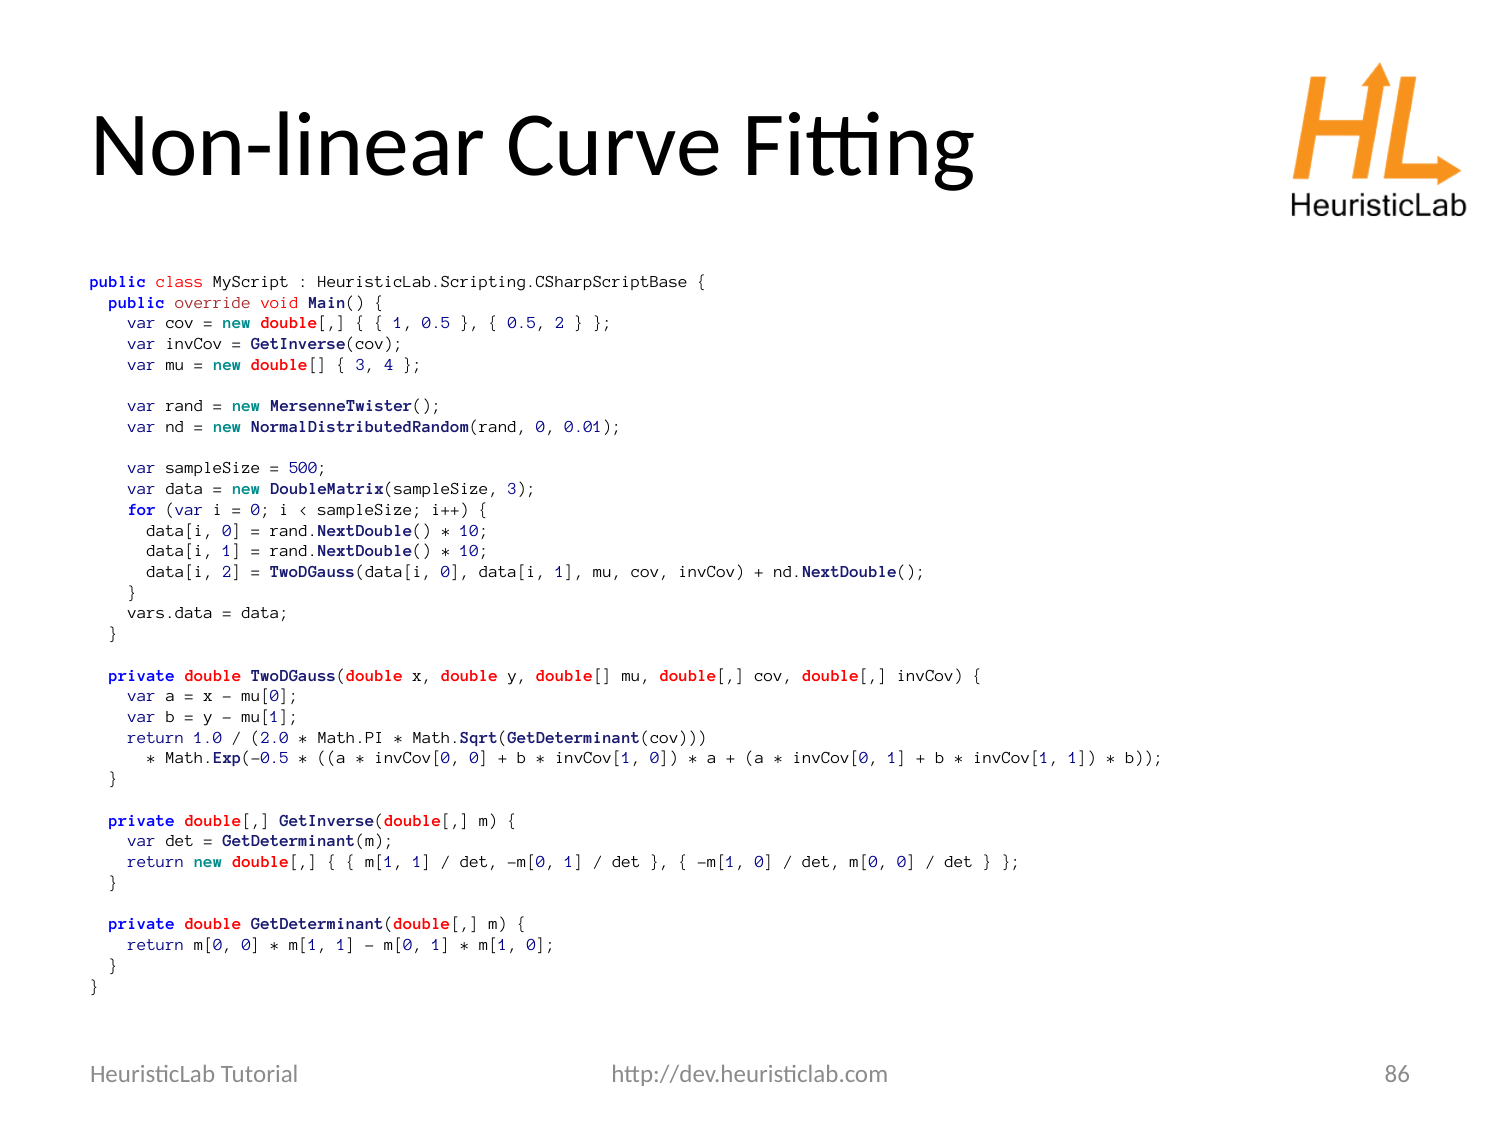

# Non-linear Curve Fitting
public class MyScript : HeuristicLab.Scripting.CSharpScriptBase {
  public override void Main() {
    var cov = new double[,] { { 1, 0.5 }, { 0.5, 2 } };
    var invCov = GetInverse(cov);
    var mu = new double[] { 3, 4 };
    
    var rand = new MersenneTwister();
    var nd = new NormalDistributedRandom(rand, 0, 0.01);
    
    var sampleSize = 500;
    var data = new DoubleMatrix(sampleSize, 3);
    for (var i = 0; i < sampleSize; i++) {
      data[i, 0] = rand.NextDouble() * 10;
      data[i, 1] = rand.NextDouble() * 10;
      data[i, 2] = TwoDGauss(data[i, 0], data[i, 1], mu, cov, invCov) + nd.NextDouble();
    }
    vars.data = data;
  }
  
  private double TwoDGauss(double x, double y, double[] mu, double[,] cov, double[,] invCov) {
    var a = x - mu[0];
    var b = y - mu[1];
    return 1.0 / (2.0 * Math.PI * Math.Sqrt(GetDeterminant(cov)))
      * Math.Exp(-0.5 * ((a * invCov[0, 0] + b * invCov[1, 0]) * a + (a * invCov[0, 1] + b * invCov[1, 1]) * b));
  }
  
  private double[,] GetInverse(double[,] m) {
    var det = GetDeterminant(m);
    return new double[,] { { m[1, 1] / det, -m[0, 1] / det }, { -m[1, 0] / det, m[0, 0] / det } };
  }
  
  private double GetDeterminant(double[,] m) {
    return m[0, 0] * m[1, 1] - m[0, 1] * m[1, 0];
  }
}
HeuristicLab Tutorial
http://dev.heuristiclab.com
86